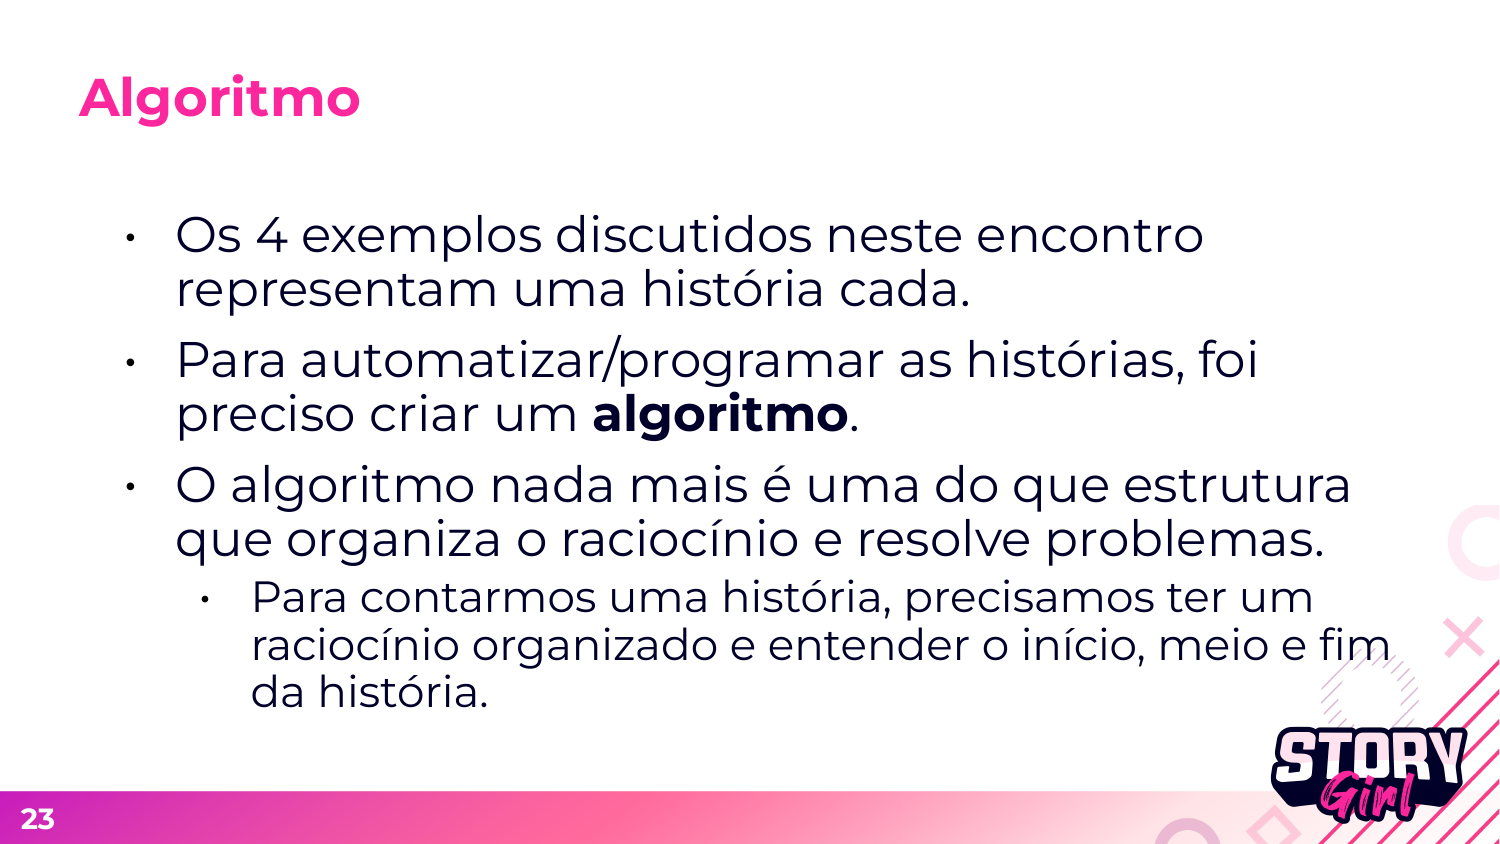

# Algoritmo
Os 4 exemplos discutidos neste encontro representam uma história cada.
Para automatizar/programar as histórias, foi preciso criar um algoritmo.
O algoritmo nada mais é uma do que estrutura que organiza o raciocínio e resolve problemas.
Para contarmos uma história, precisamos ter um raciocínio organizado e entender o início, meio e fim da história.

23